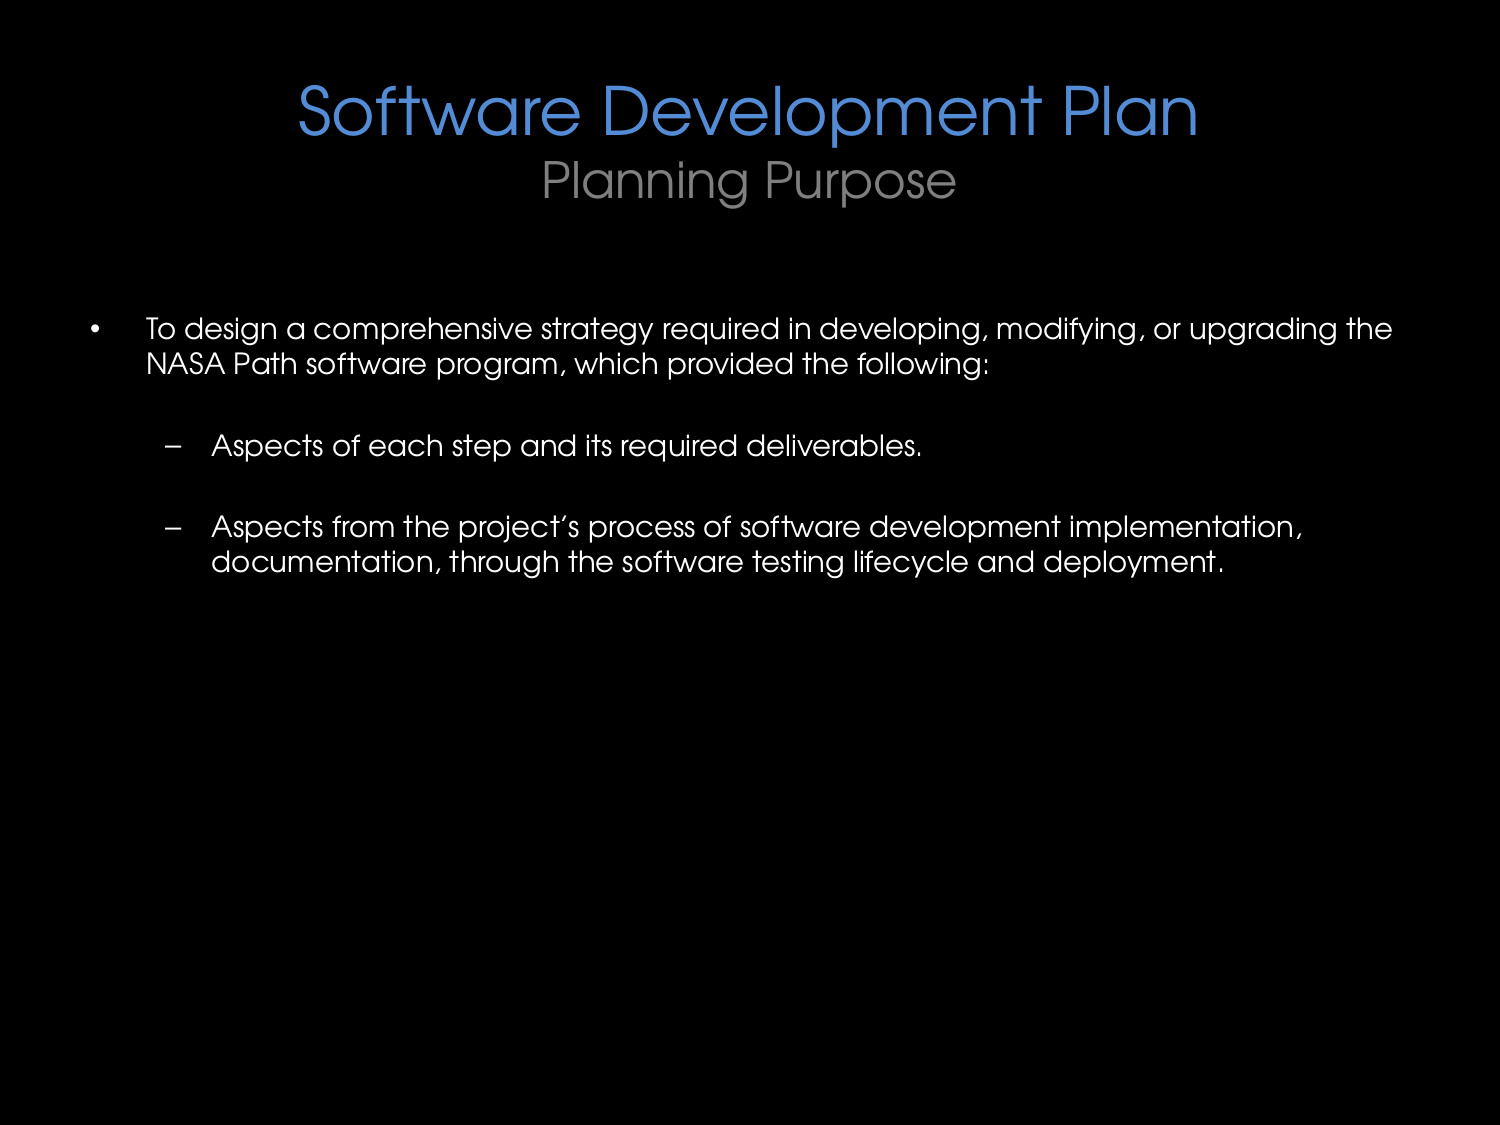

# Software Development Plan Planning Purpose
To design a comprehensive strategy required in developing, modifying, or upgrading the NASA Path software program, which provided the following:

Aspects of each step and its required deliverables.

Aspects from the project’s process of software development implementation, documentation, through the software testing lifecycle and deployment.